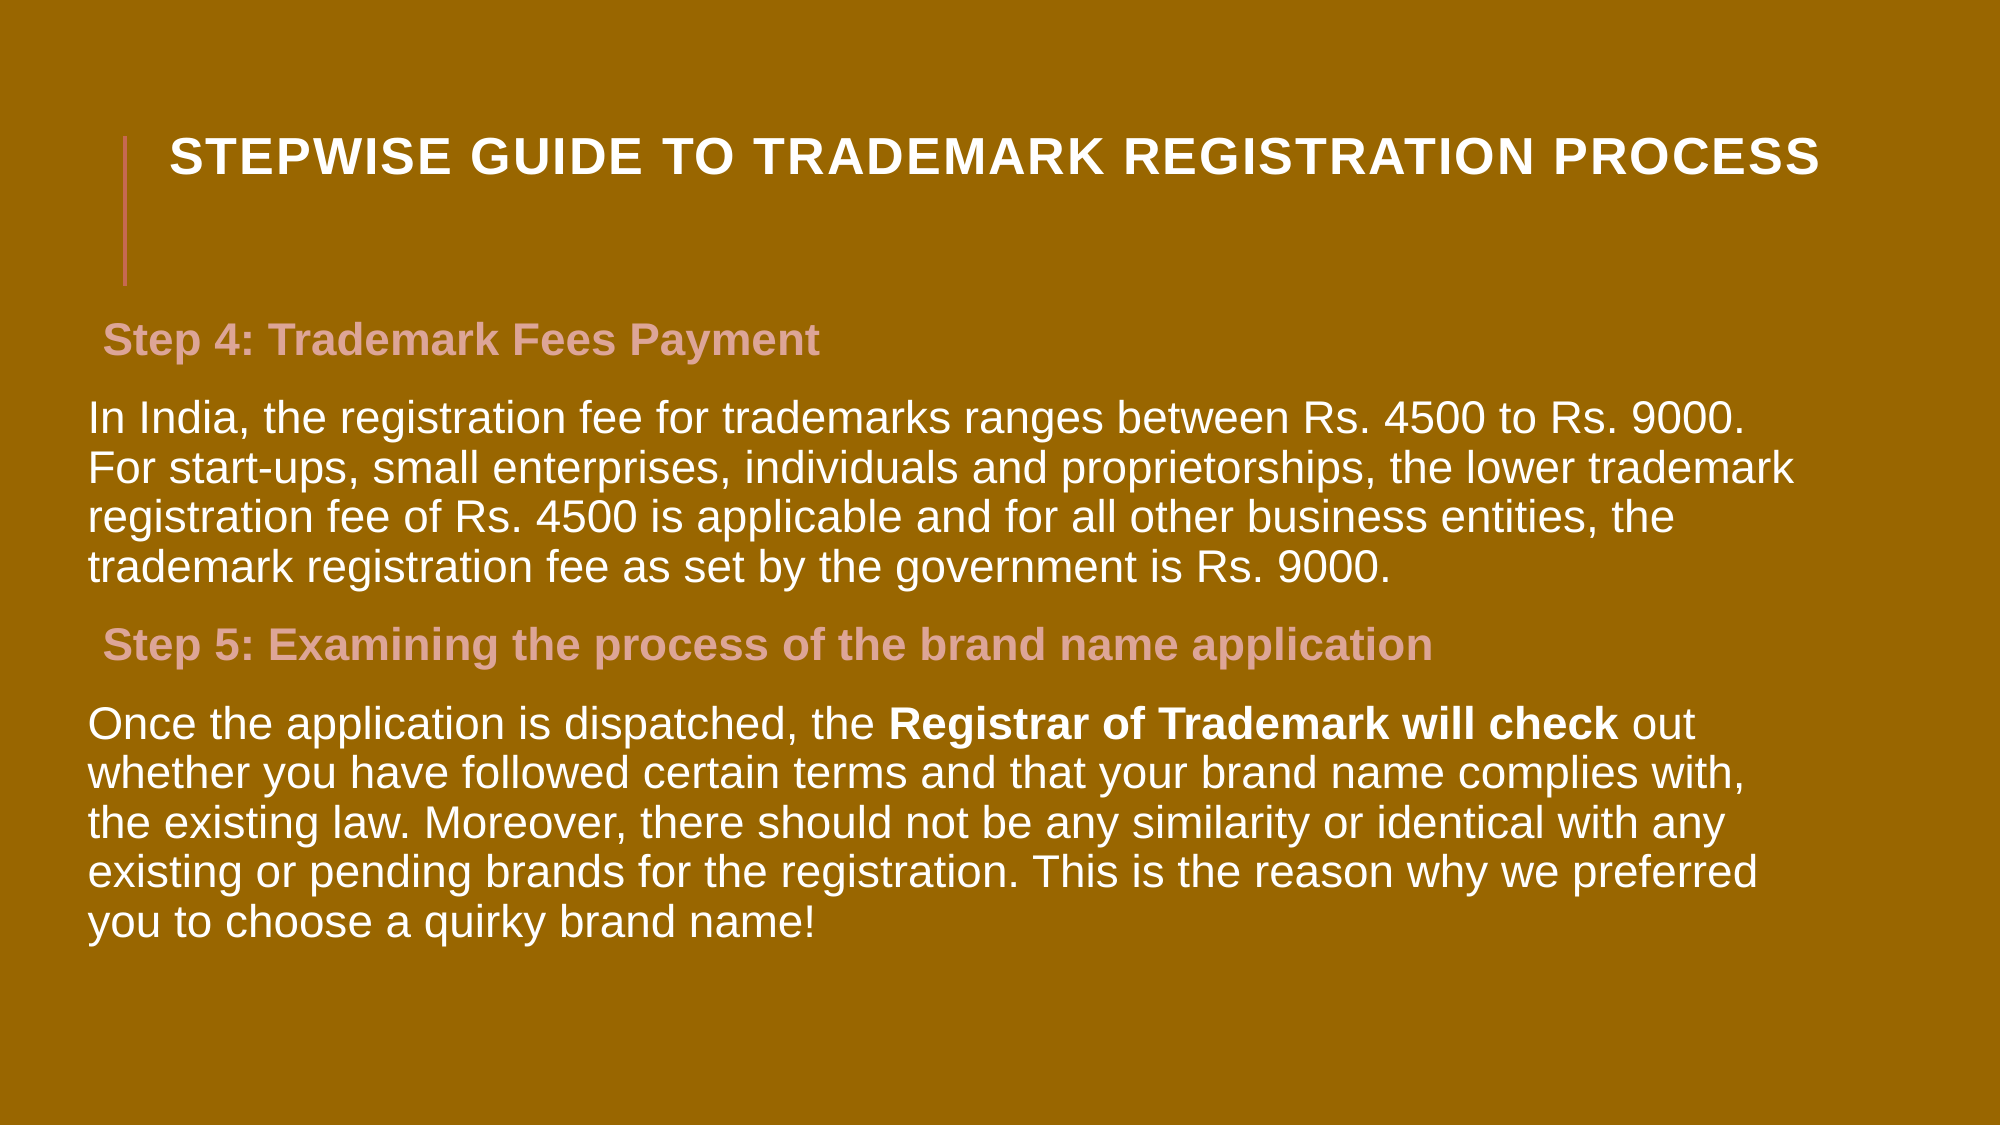

# Stepwise Guide to Trademark Registration Process
Step 4: Trademark Fees Payment
In India, the registration fee for trademarks ranges between Rs. 4500 to Rs. 9000. For start-ups, small enterprises, individuals and proprietorships, the lower trademark registration fee of Rs. 4500 is applicable and for all other business entities, the trademark registration fee as set by the government is Rs. 9000.
Step 5: Examining the process of the brand name application
Once the application is dispatched, the Registrar of Trademark will check out whether you have followed certain terms and that your brand name complies with, the existing law. Moreover, there should not be any similarity or identical with any existing or pending brands for the registration. This is the reason why we preferred you to choose a quirky brand name!